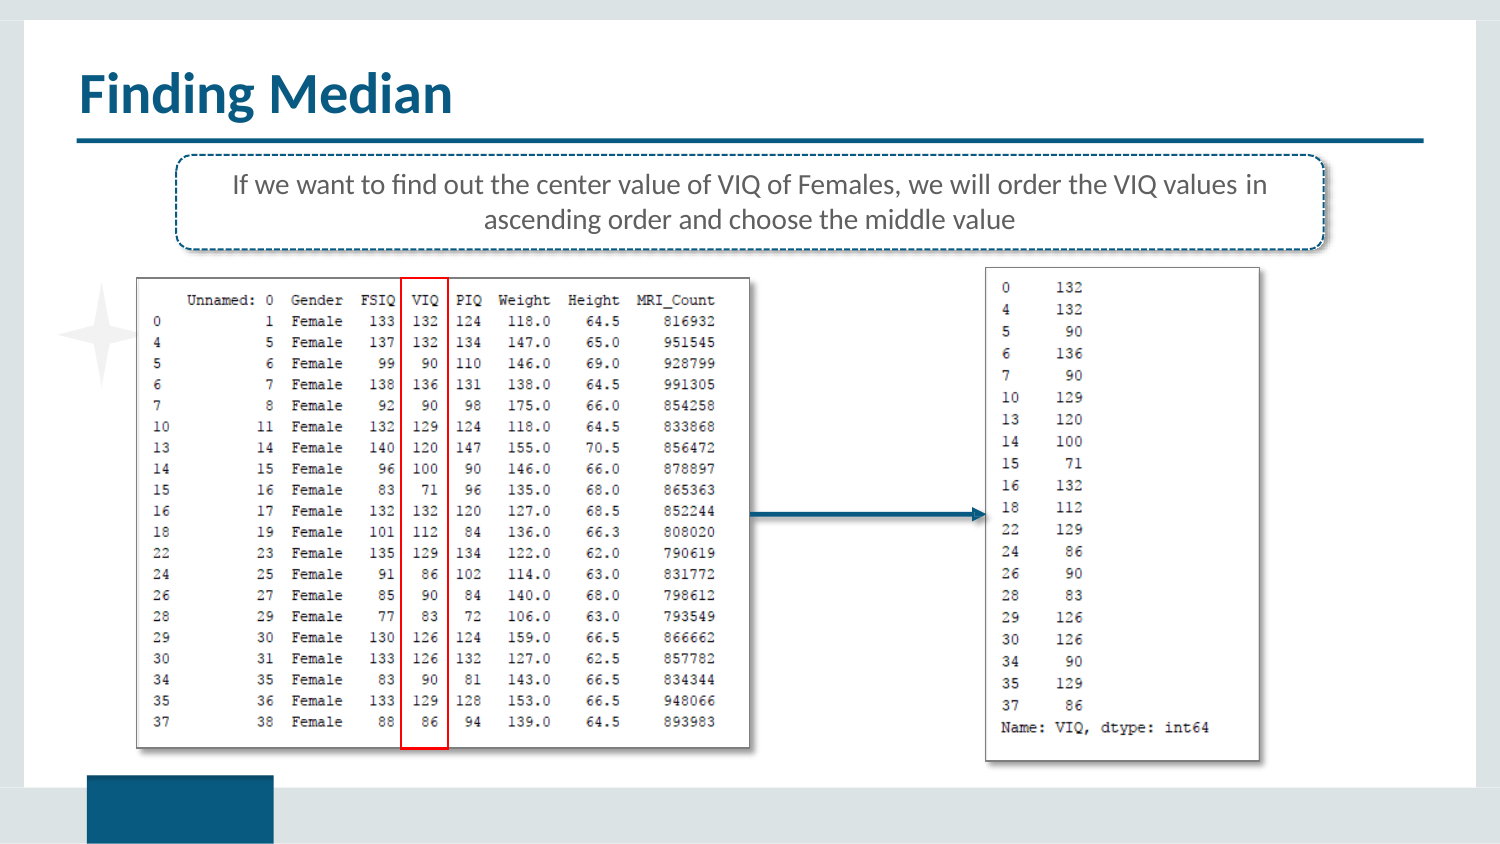

# Finding Median

If we want to find out the center value of VIQ of Females, we will order the VIQ values in
ascending order and choose the middle value

|  |  |  |
| --- | --- | --- |